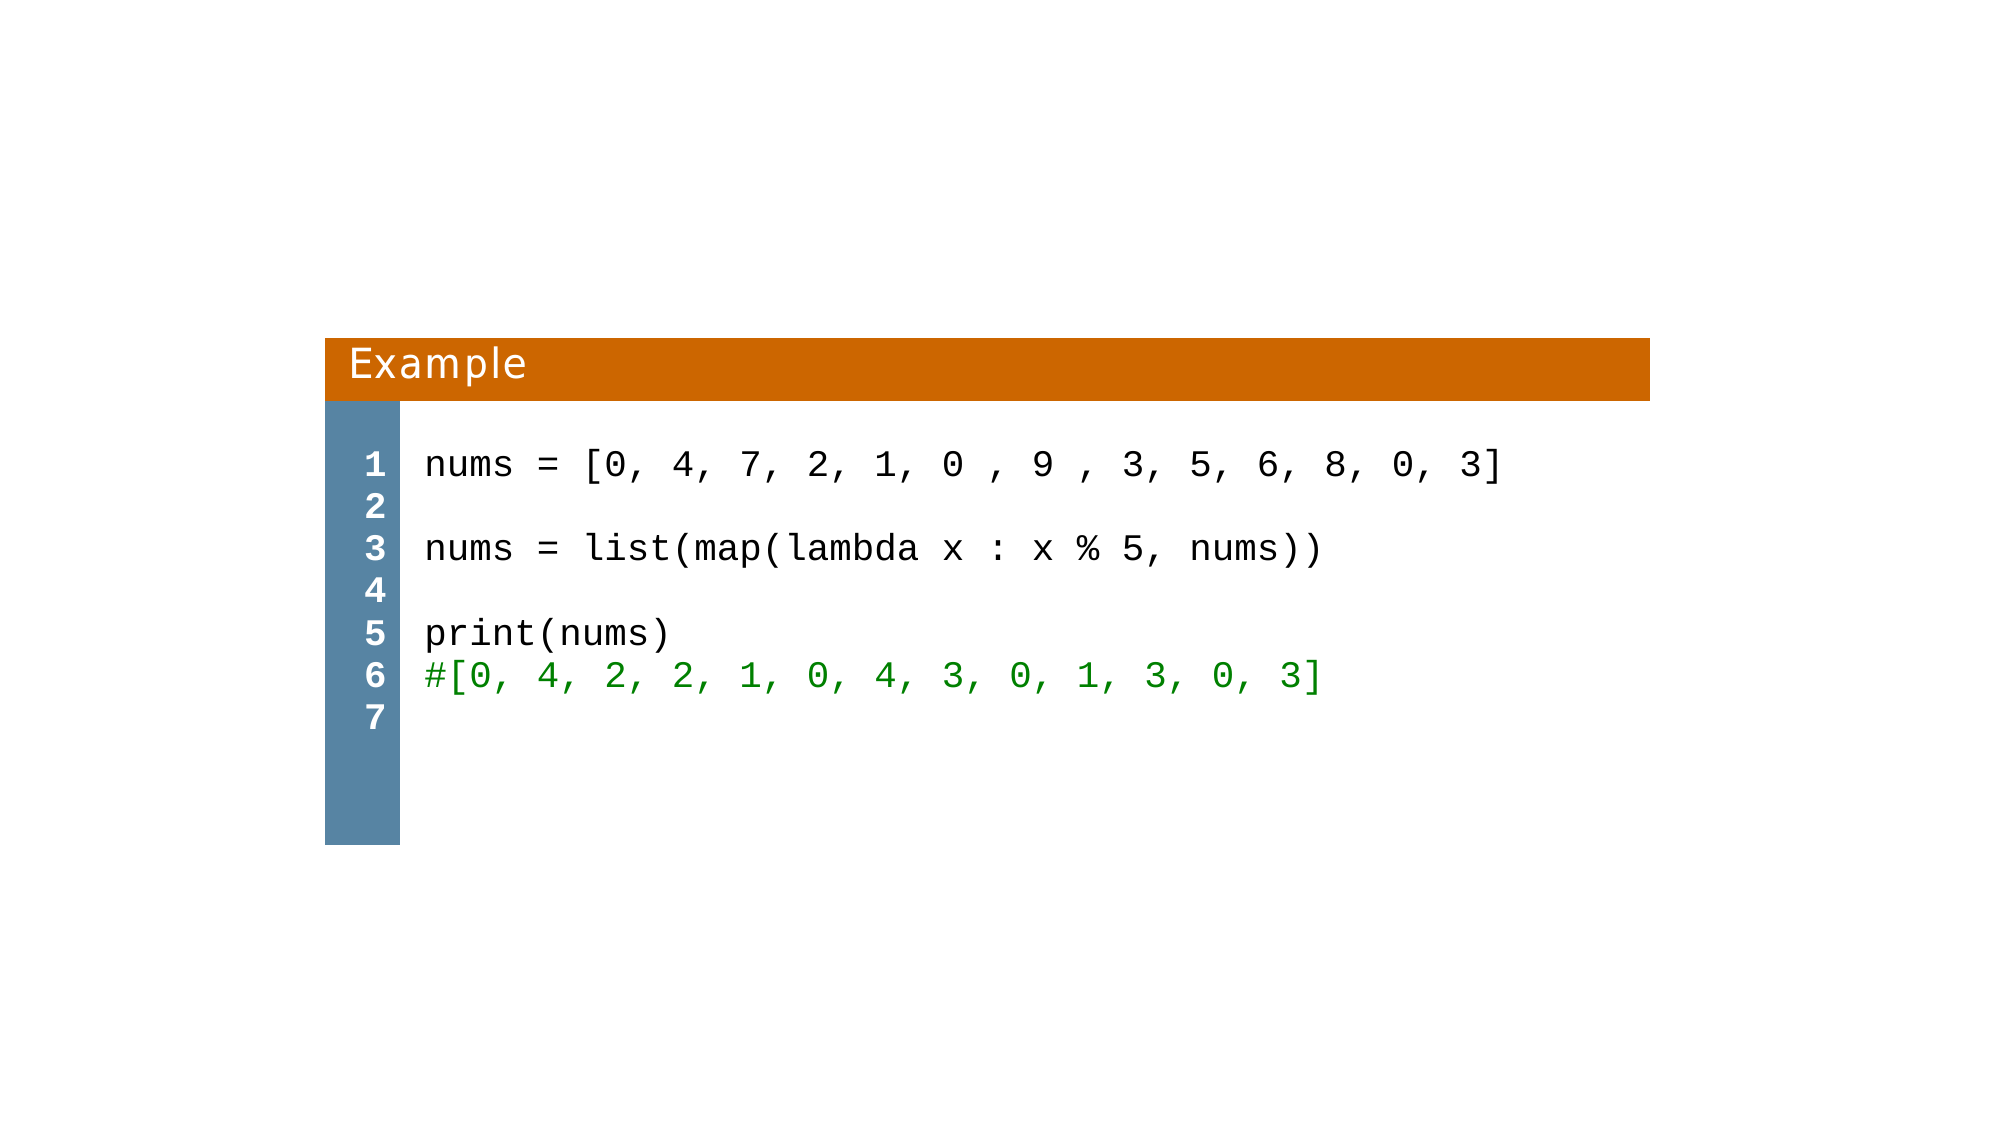

Map Example
| Example |  |
| --- | --- |
| 1 2 3 4 5 6 7 | nums = [0, 4, 7, 2, 1, 0 , 9 , 3, 5, 6, 8, 0, 3] nums = list(map(lambda x : x % 5, nums)) print(nums) #[0, 4, 2, 2, 1, 0, 4, 3, 0, 1, 3, 0, 3] |